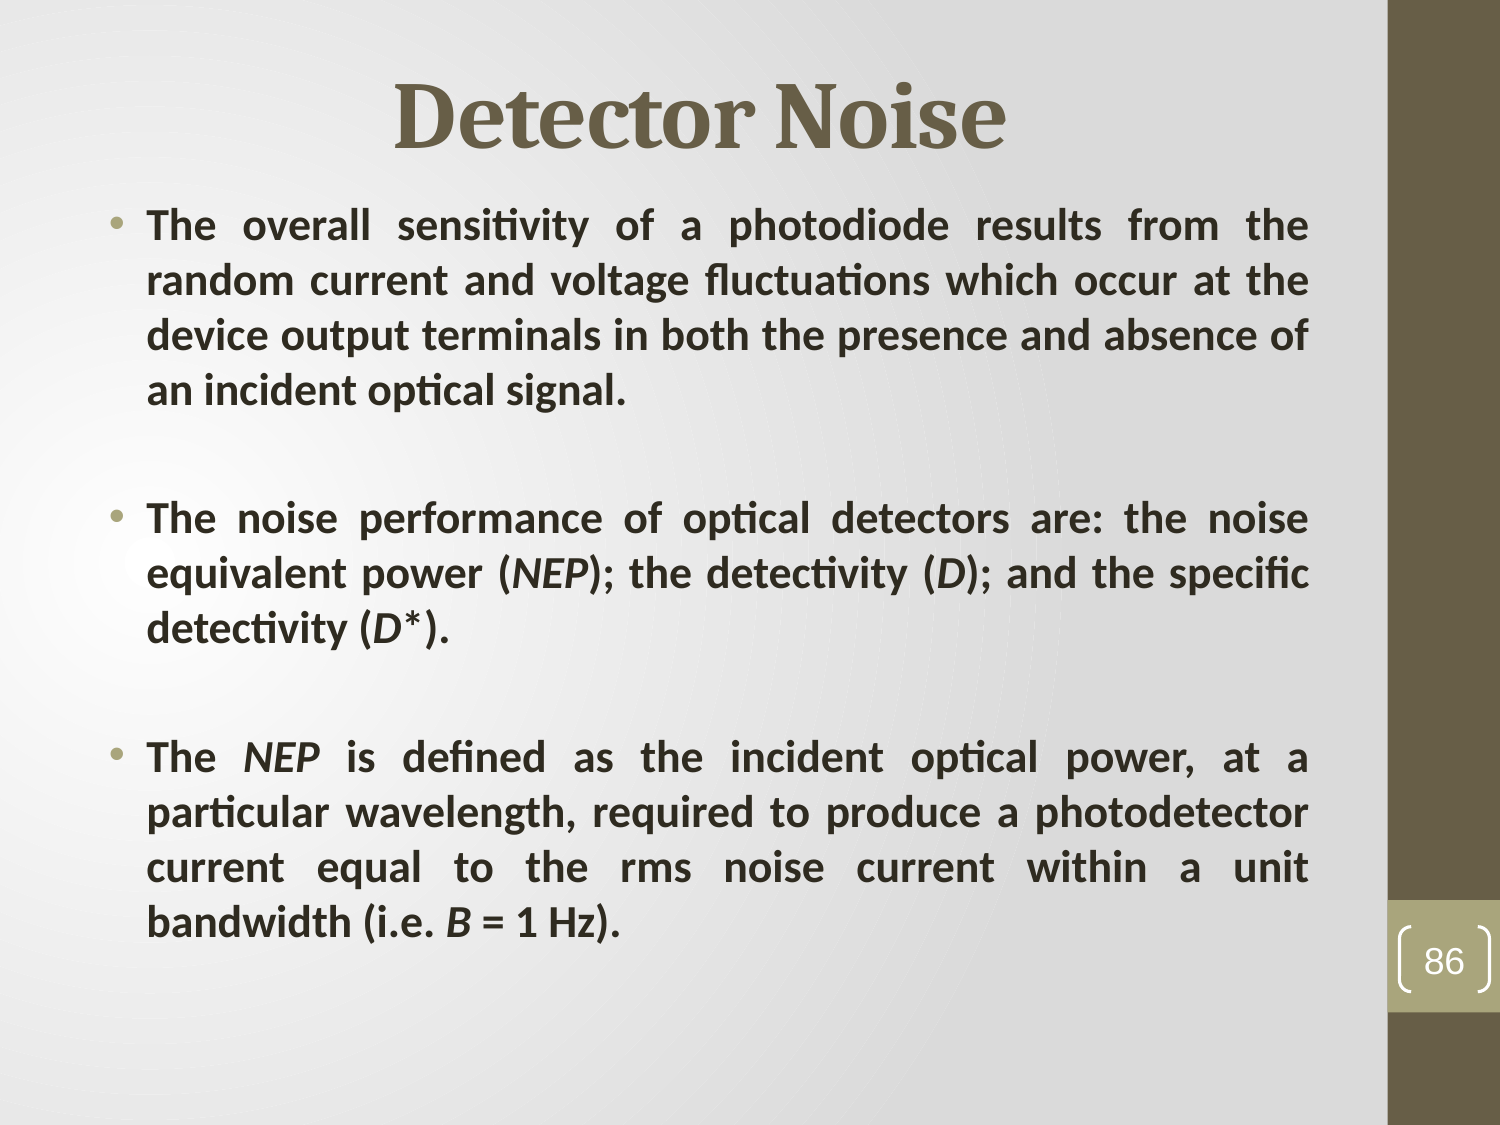

# Detector Noise
The overall sensitivity of a photodiode results from the random current and voltage fluctuations which occur at the device output terminals in both the presence and absence of an incident optical signal.

The noise performance of optical detectors are: the noise equivalent power (NEP); the detectivity (D); and the specific detectivity (D*).

The NEP is defined as the incident optical power, at a particular wavelength, required to produce a photodetector current equal to the rms noise current within a unit bandwidth (i.e. B = 1 Hz).

86